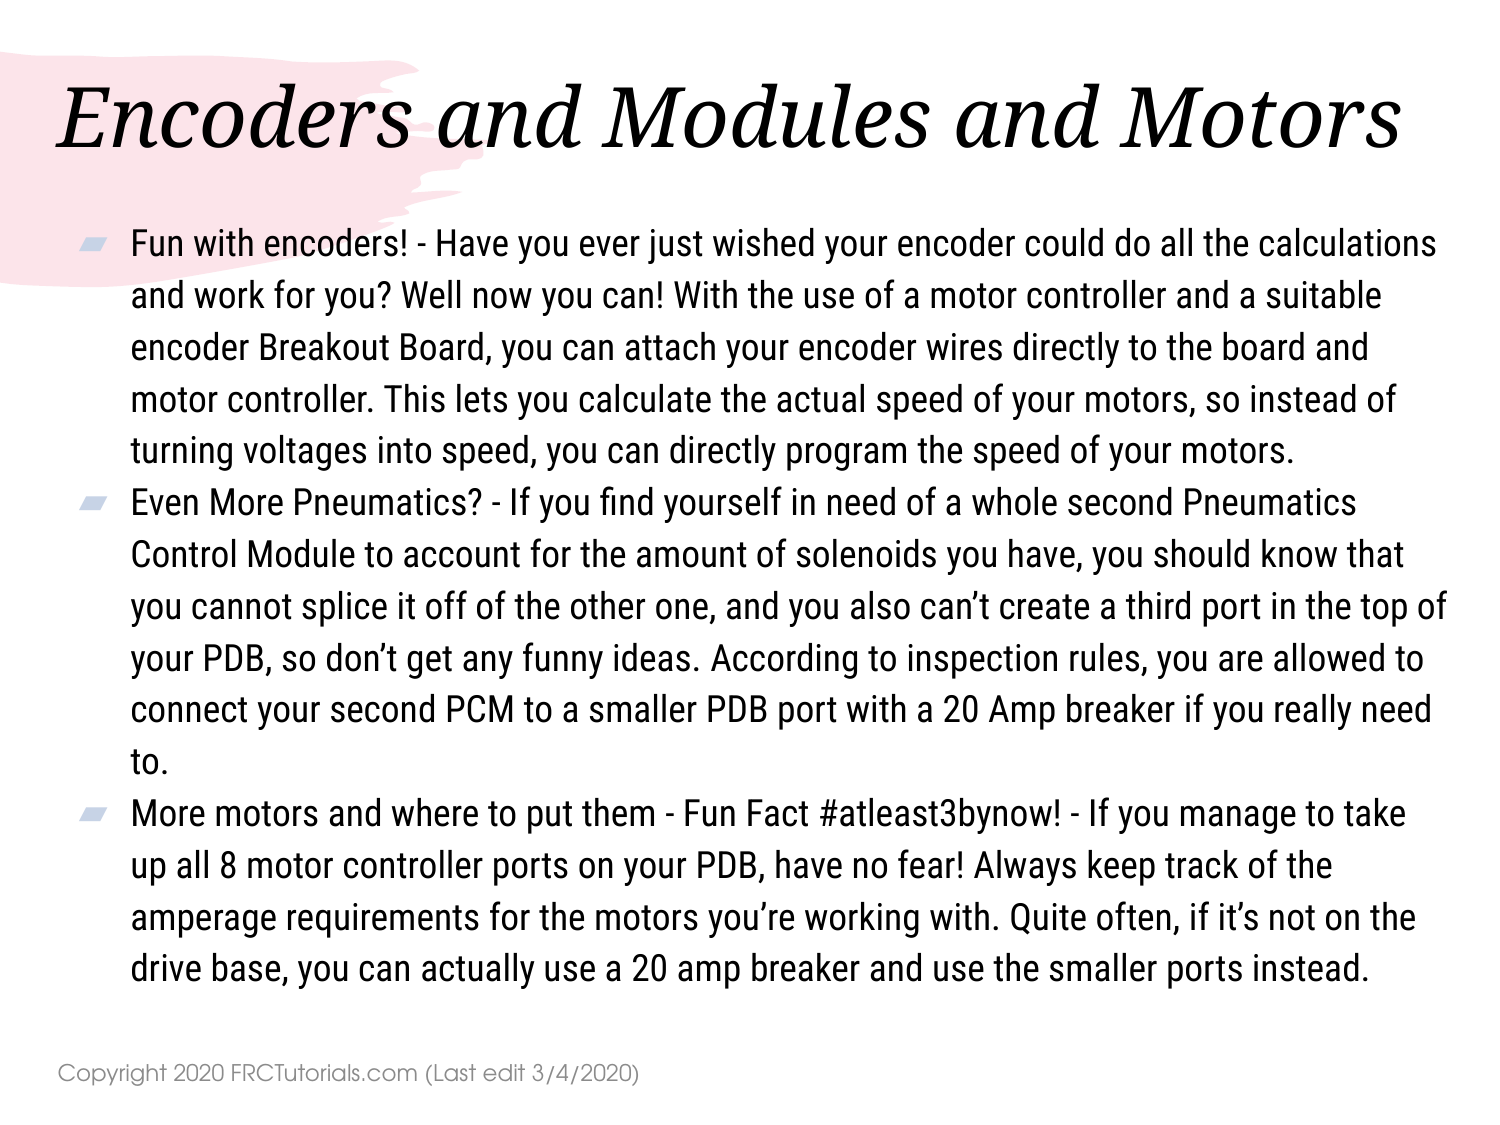

# Encoders and Modules and Motors
Fun with encoders! - Have you ever just wished your encoder could do all the calculations and work for you? Well now you can! With the use of a motor controller and a suitable encoder Breakout Board, you can attach your encoder wires directly to the board and motor controller. This lets you calculate the actual speed of your motors, so instead of turning voltages into speed, you can directly program the speed of your motors.
Even More Pneumatics? - If you find yourself in need of a whole second Pneumatics Control Module to account for the amount of solenoids you have, you should know that you cannot splice it off of the other one, and you also can’t create a third port in the top of your PDB, so don’t get any funny ideas. According to inspection rules, you are allowed to connect your second PCM to a smaller PDB port with a 20 Amp breaker if you really need to.
More motors and where to put them - Fun Fact #atleast3bynow! - If you manage to take up all 8 motor controller ports on your PDB, have no fear! Always keep track of the amperage requirements for the motors you’re working with. Quite often, if it’s not on the drive base, you can actually use a 20 amp breaker and use the smaller ports instead.

Copyright 2020 FRCTutorials.com (Last edit 3/4/2020)